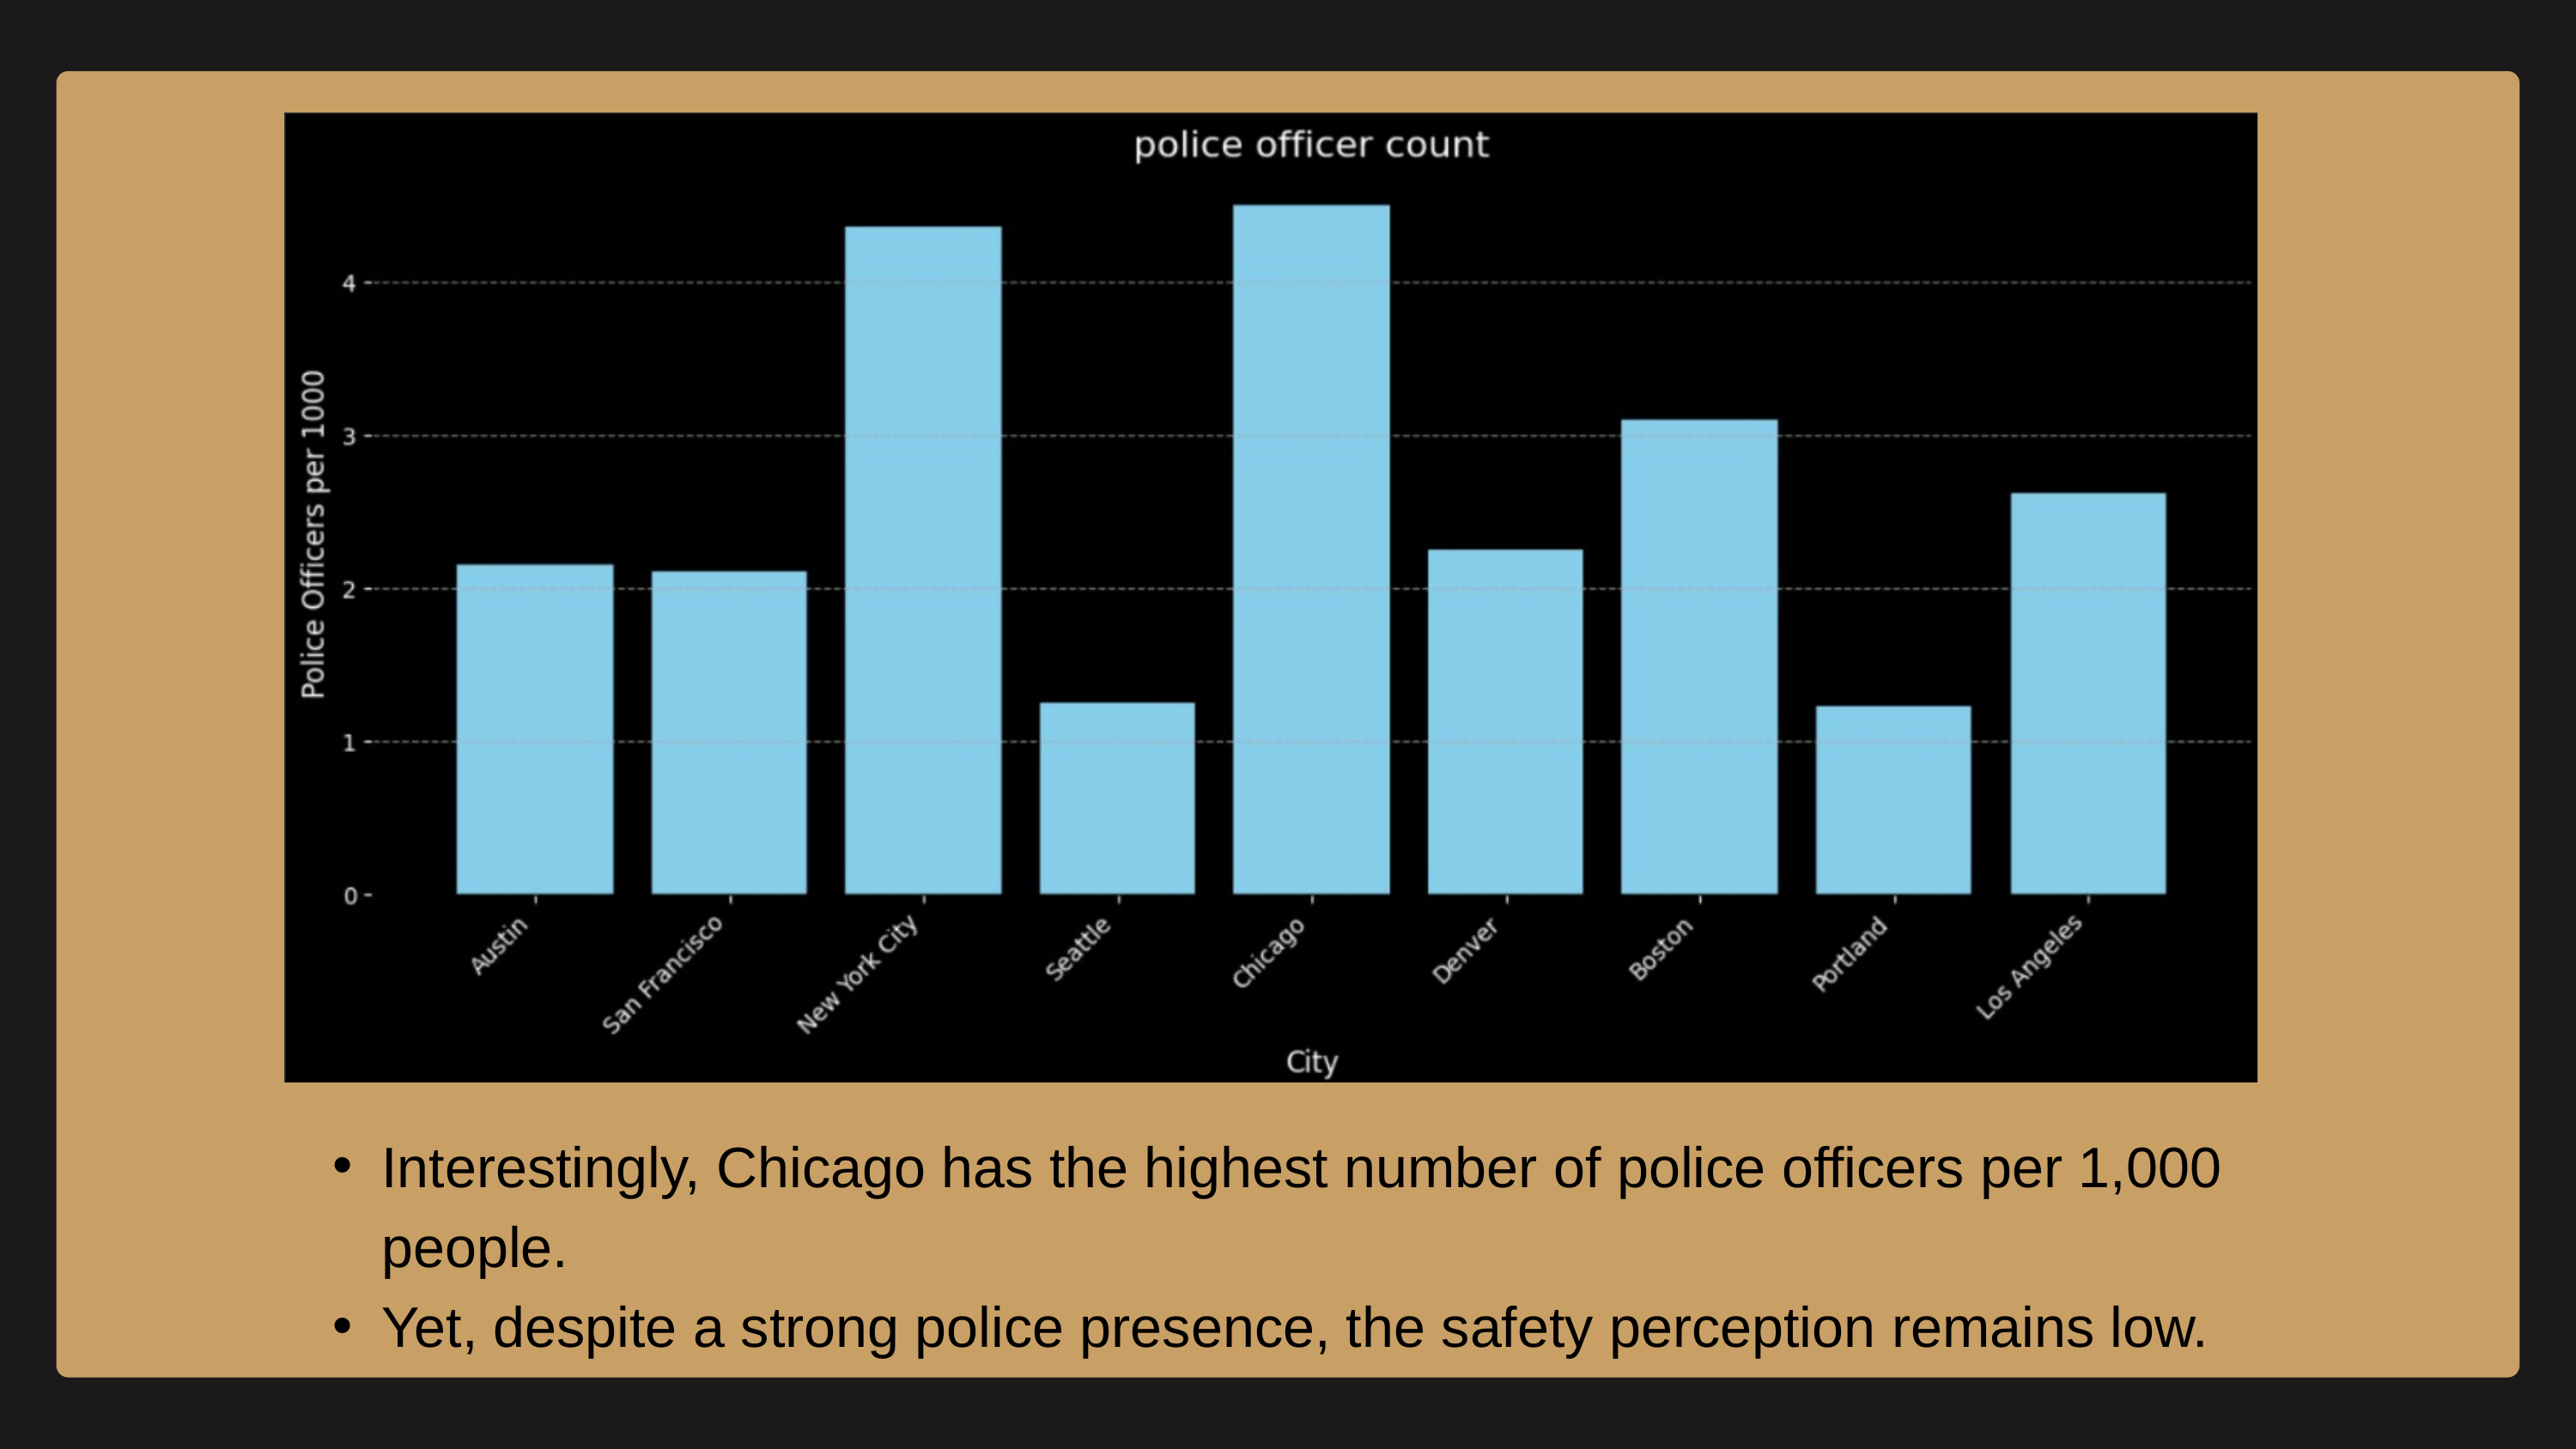

Interestingly, Chicago has the highest number of police officers per 1,000 people.
Yet, despite a strong police presence, the safety perception remains low.